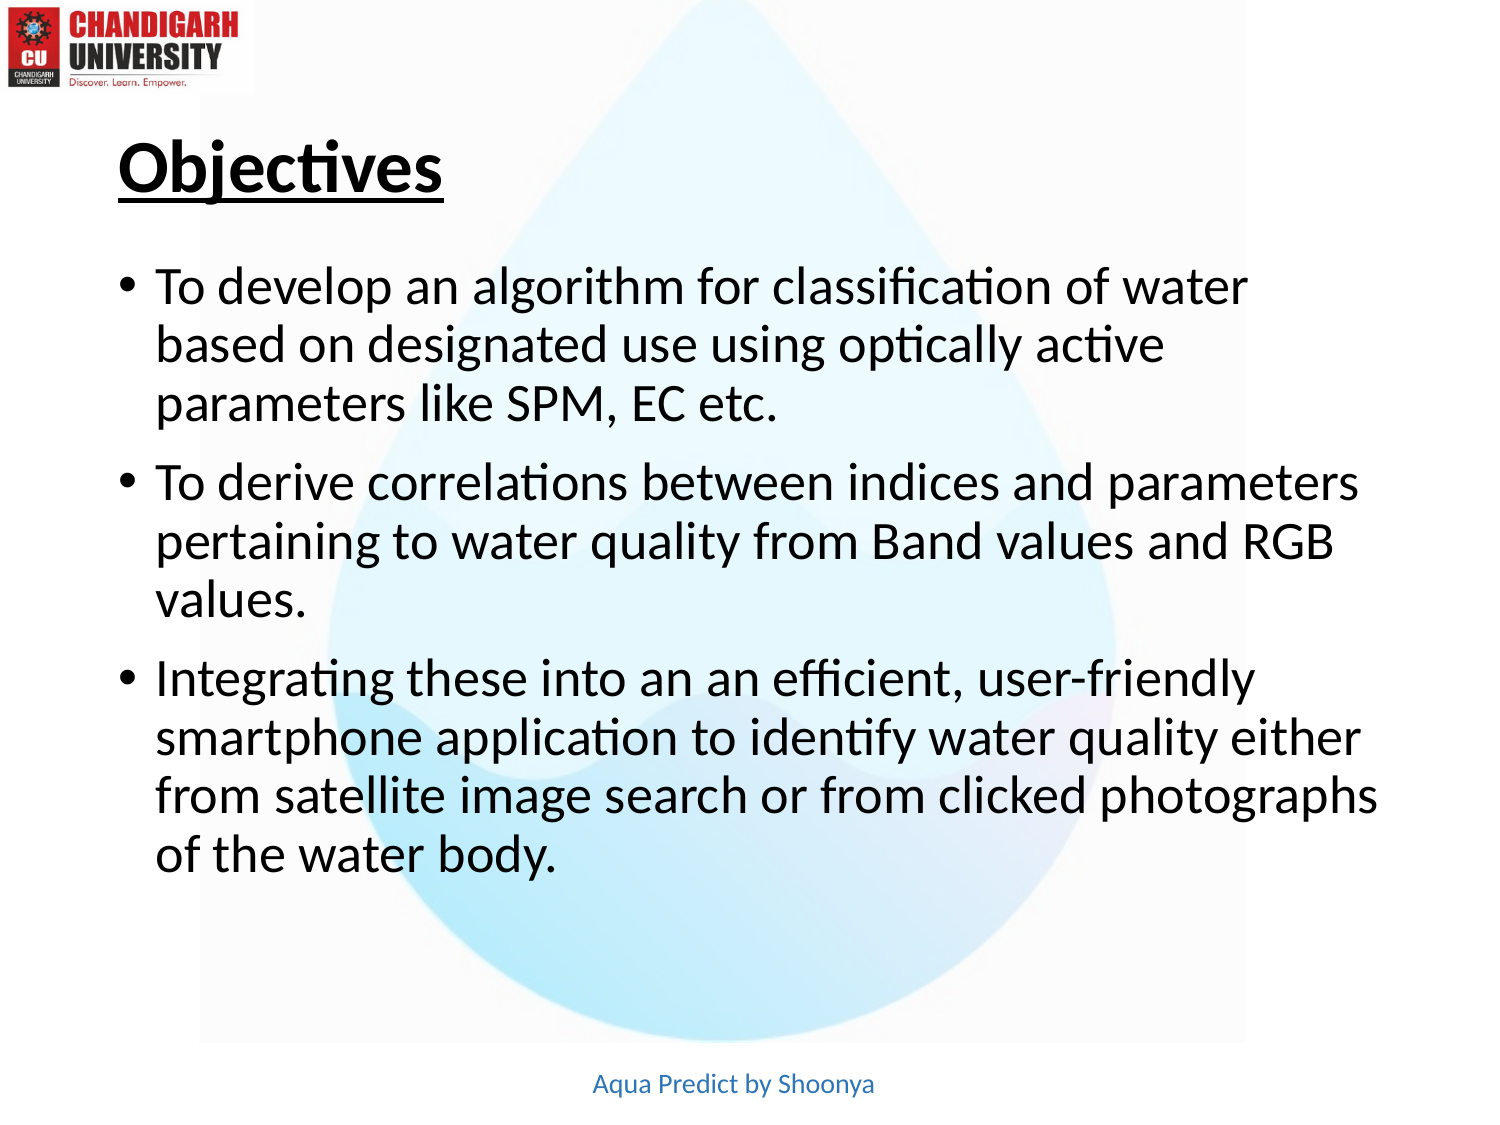

# Objectives
To develop an algorithm for classification of water based on designated use using optically active parameters like SPM, EC etc.
To derive correlations between indices and parameters pertaining to water quality from Band values and RGB values.
Integrating these into an an efficient, user-friendly smartphone application to identify water quality either from satellite image search or from clicked photographs of the water body.